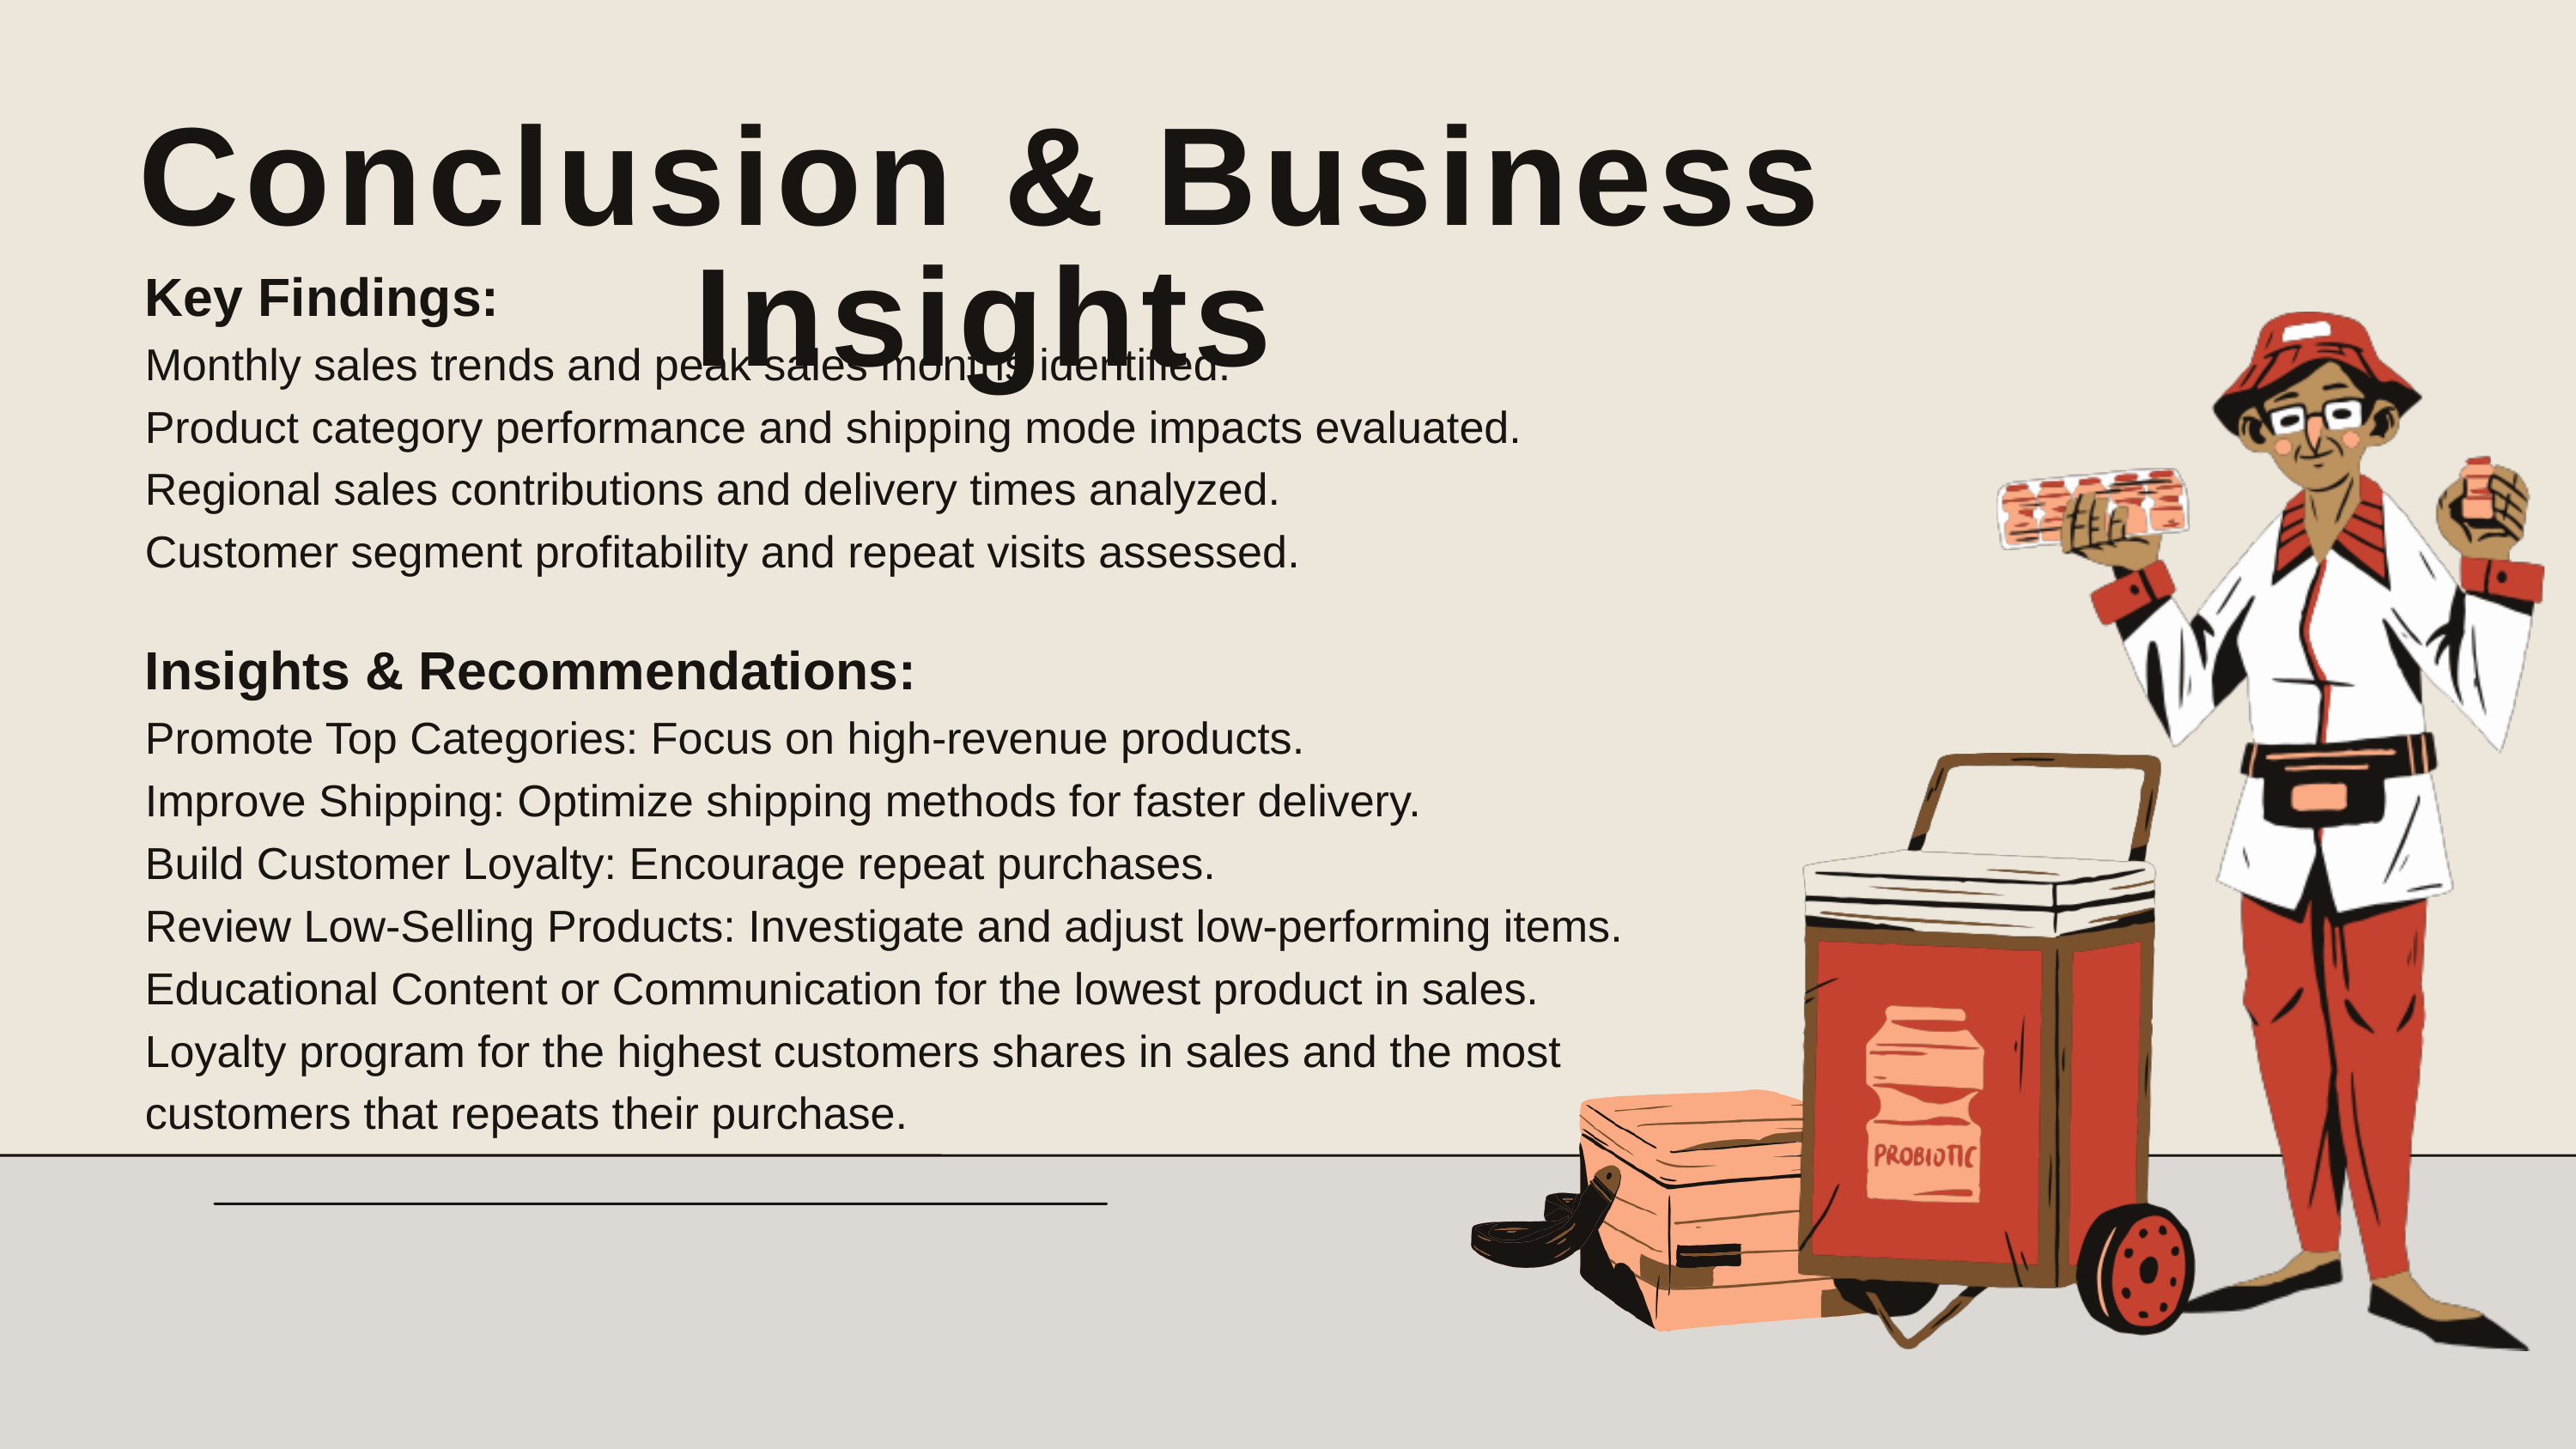

Conclusion & Business Insights
Key Findings:
Monthly sales trends and peak sales months identified.
Product category performance and shipping mode impacts evaluated.
Regional sales contributions and delivery times analyzed.
Customer segment profitability and repeat visits assessed.

Insights & Recommendations:
Promote Top Categories: Focus on high-revenue products.
Improve Shipping: Optimize shipping methods for faster delivery.
Build Customer Loyalty: Encourage repeat purchases.
Review Low-Selling Products: Investigate and adjust low-performing items. Educational Content or Communication for the lowest product in sales.
Loyalty program for the highest customers shares in sales and the most customers that repeats their purchase.